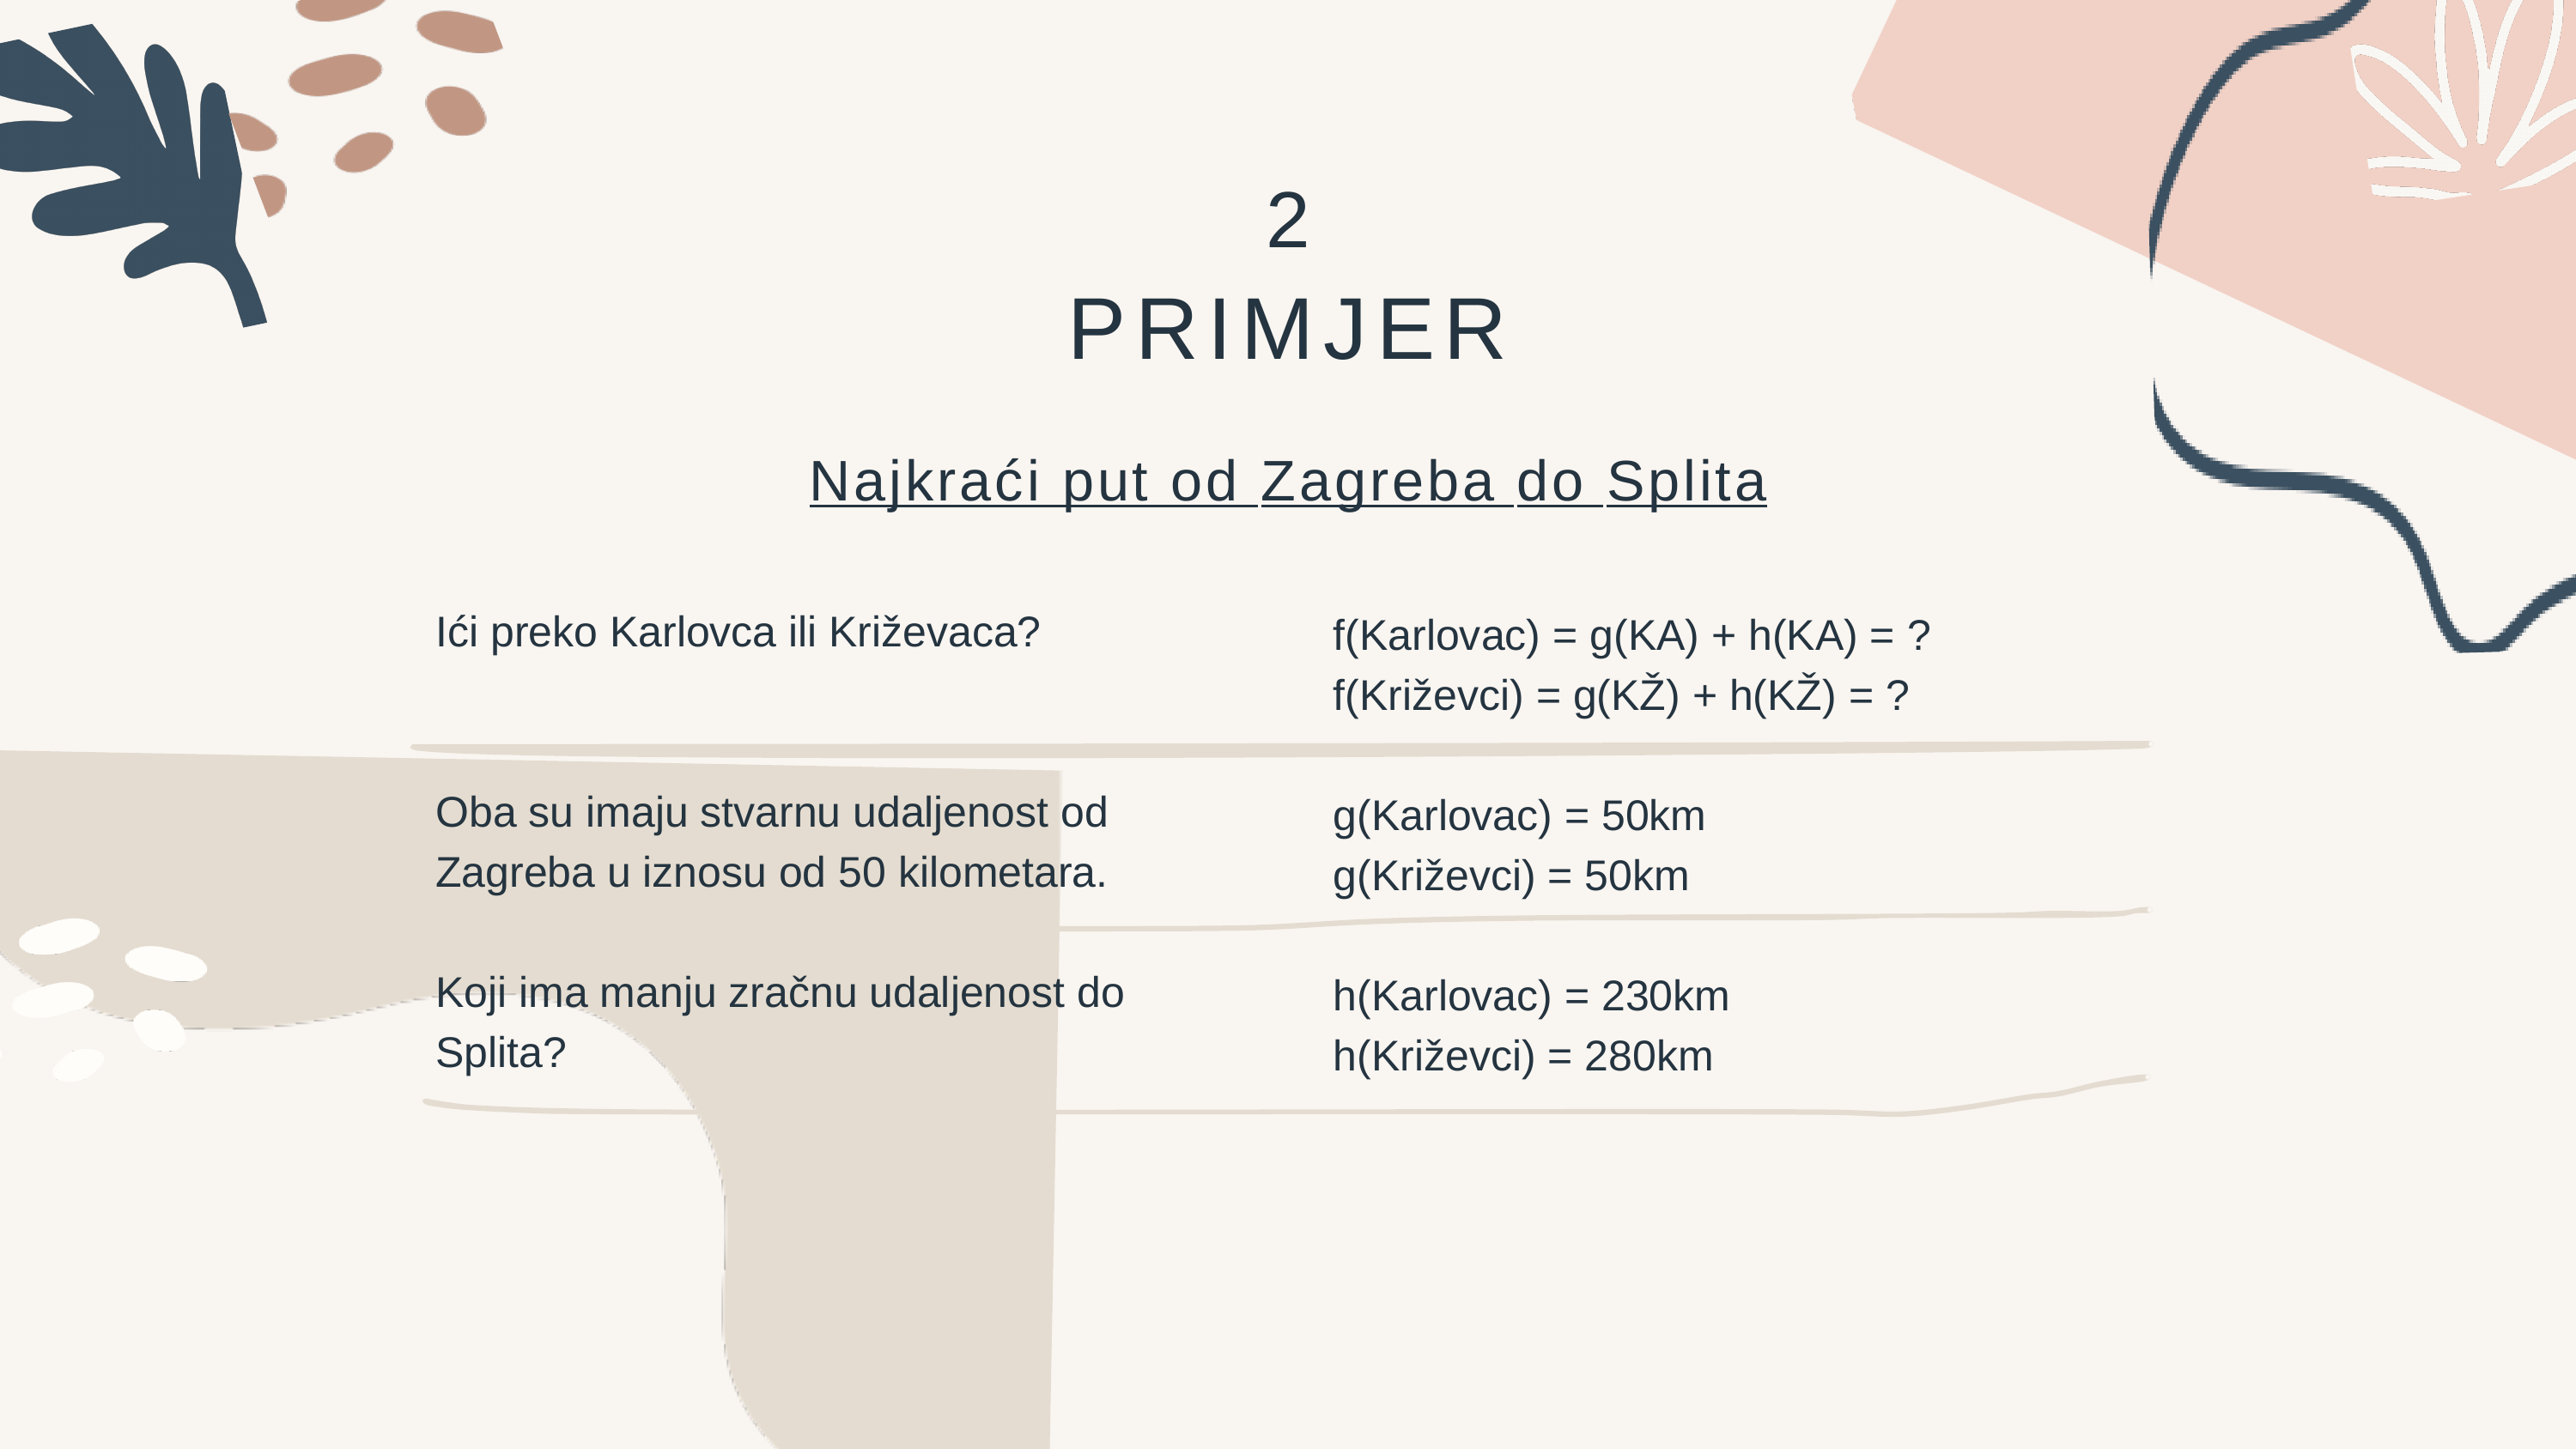

2
PRIMJER
Najkraći put od Zagreba do Splita
Ići preko Karlovca ili Križevaca?

Oba su imaju stvarnu udaljenost od Zagreba u iznosu od 50 kilometara.

Koji ima manju zračnu udaljenost do Splita?

f(Karlovac) = g(KA) + h(KA) = ?
f(Križevci) = g(KŽ) + h(KŽ) = ?

g(Karlovac) = 50km
g(Križevci) = 50km

h(Karlovac) = 230km
h(Križevci) = 280km